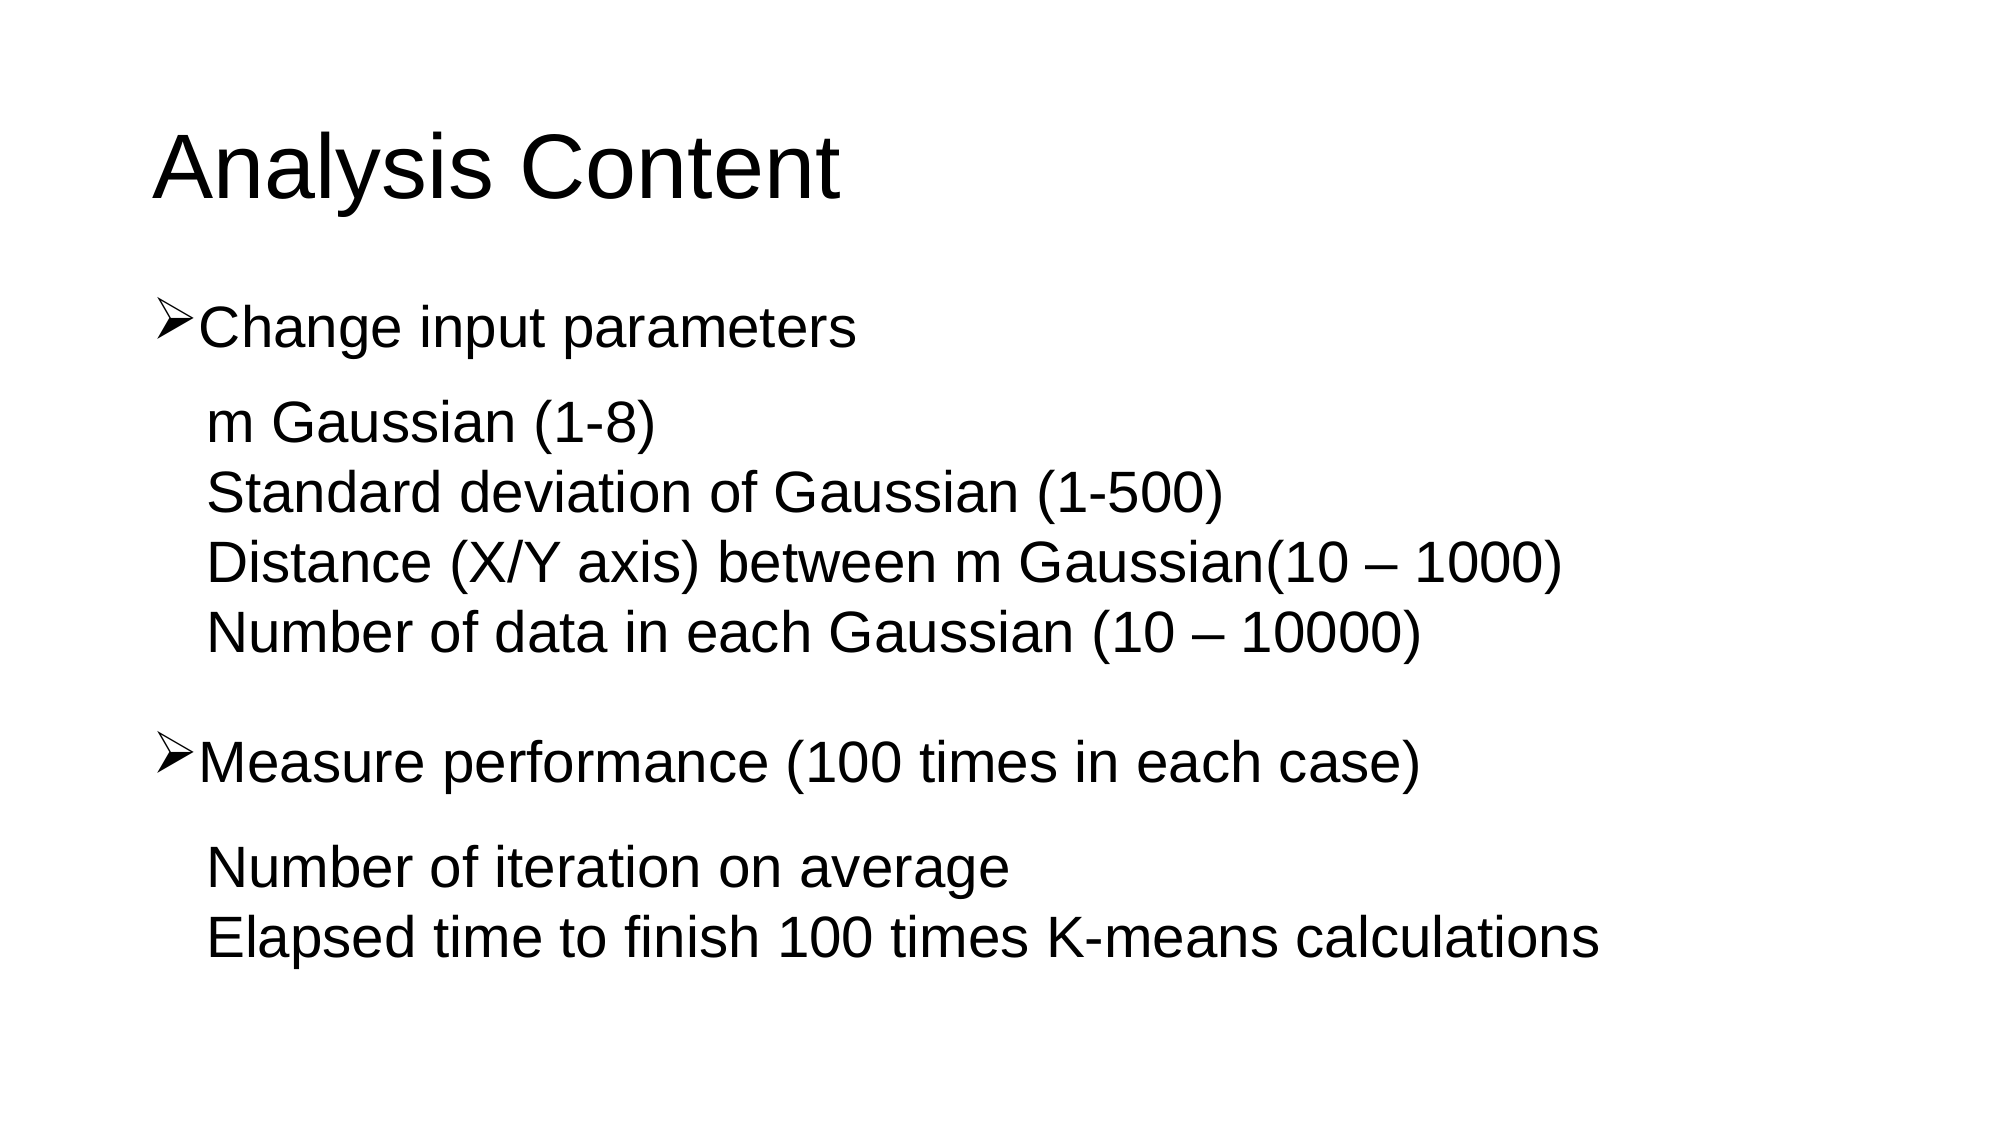

# Analysis Content
Change input parameters
m Gaussian (1-8)
Standard deviation of Gaussian (1-500)
Distance (X/Y axis) between m Gaussian(10 – 1000)
Number of data in each Gaussian (10 – 10000)
Measure performance (100 times in each case)

Number of iteration on average
Elapsed time to finish 100 times K-means calculations